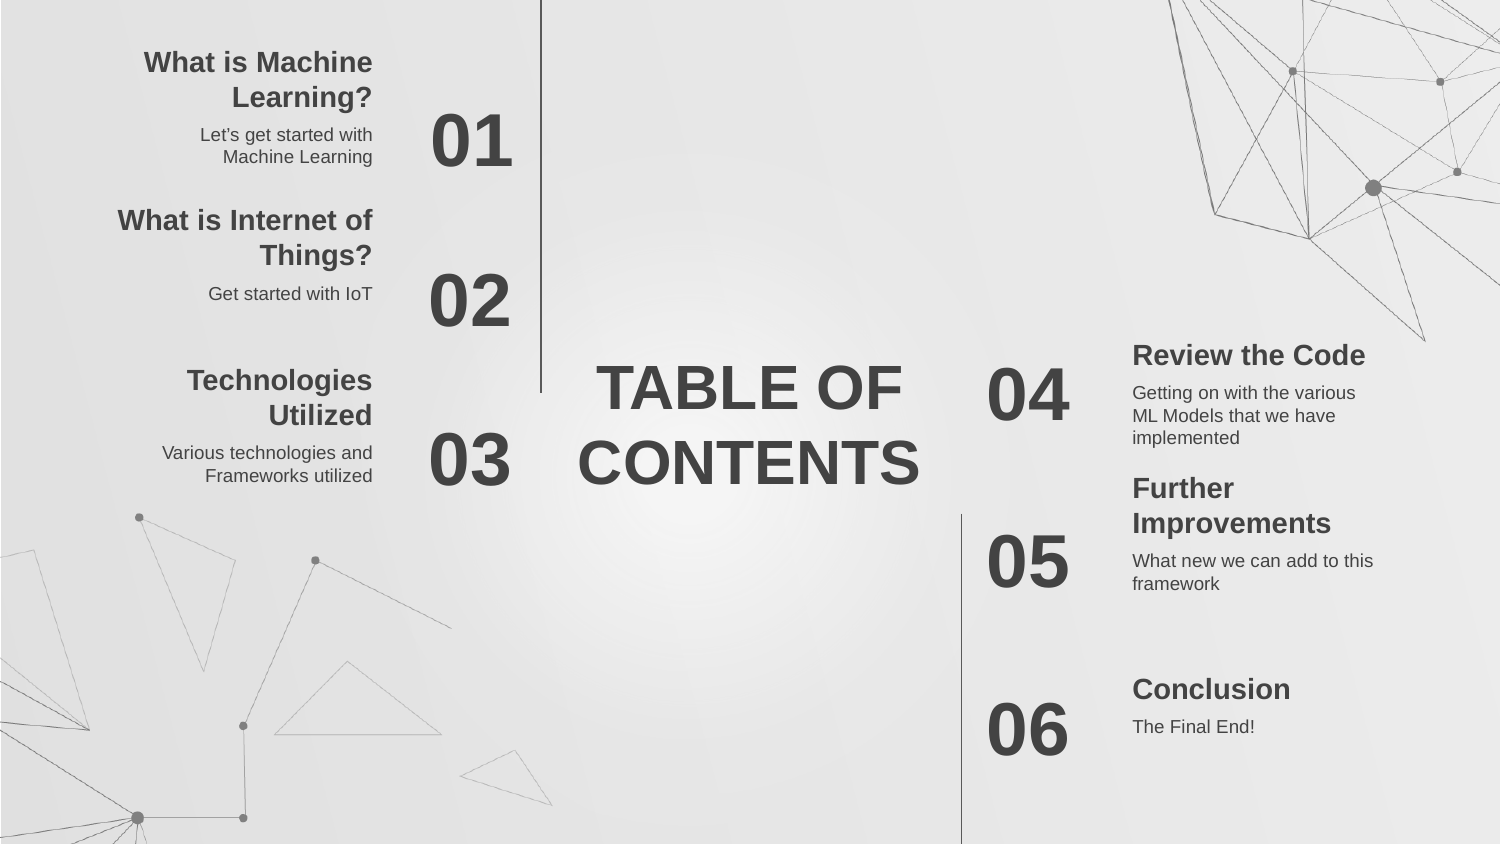

What is Machine Learning?
01
Let’s get started with Machine Learning
What is Internet of Things?
02
Get started with IoT
Review the Code
04
# TABLE OF CONTENTS
Technologies Utilized
Getting on with the various ML Models that we have implemented
03
Various technologies and Frameworks utilized
Further Improvements
05
What new we can add to this framework
Conclusion
06
The Final End!